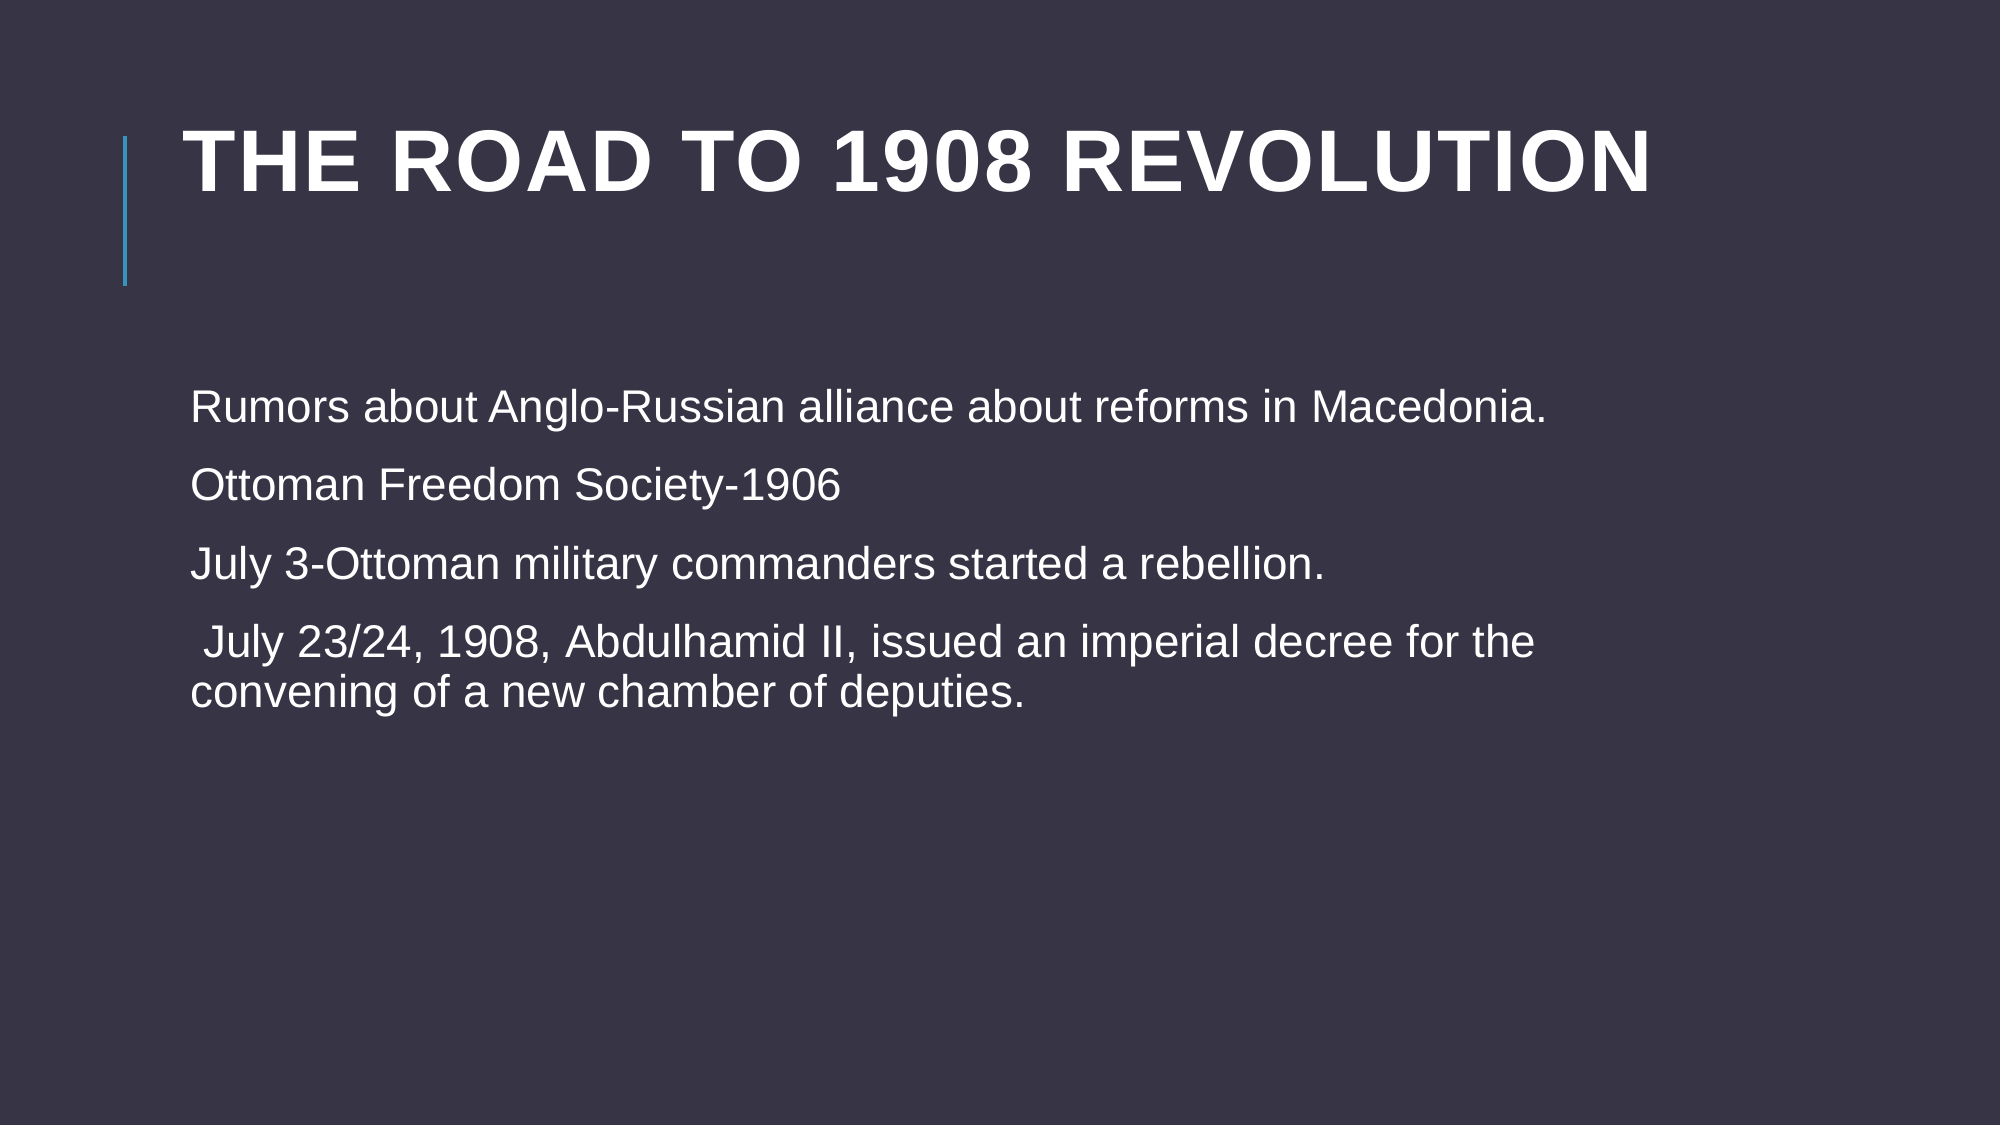

# The Road to 1908 RevolutIon
Rumors about Anglo-Russian alliance about reforms in Macedonia.
Ottoman Freedom Society-1906
July 3-Ottoman military commanders started a rebellion.
 July 23/24, 1908, Abdulhamid II, issued an imperial decree for the convening of a new chamber of deputies.